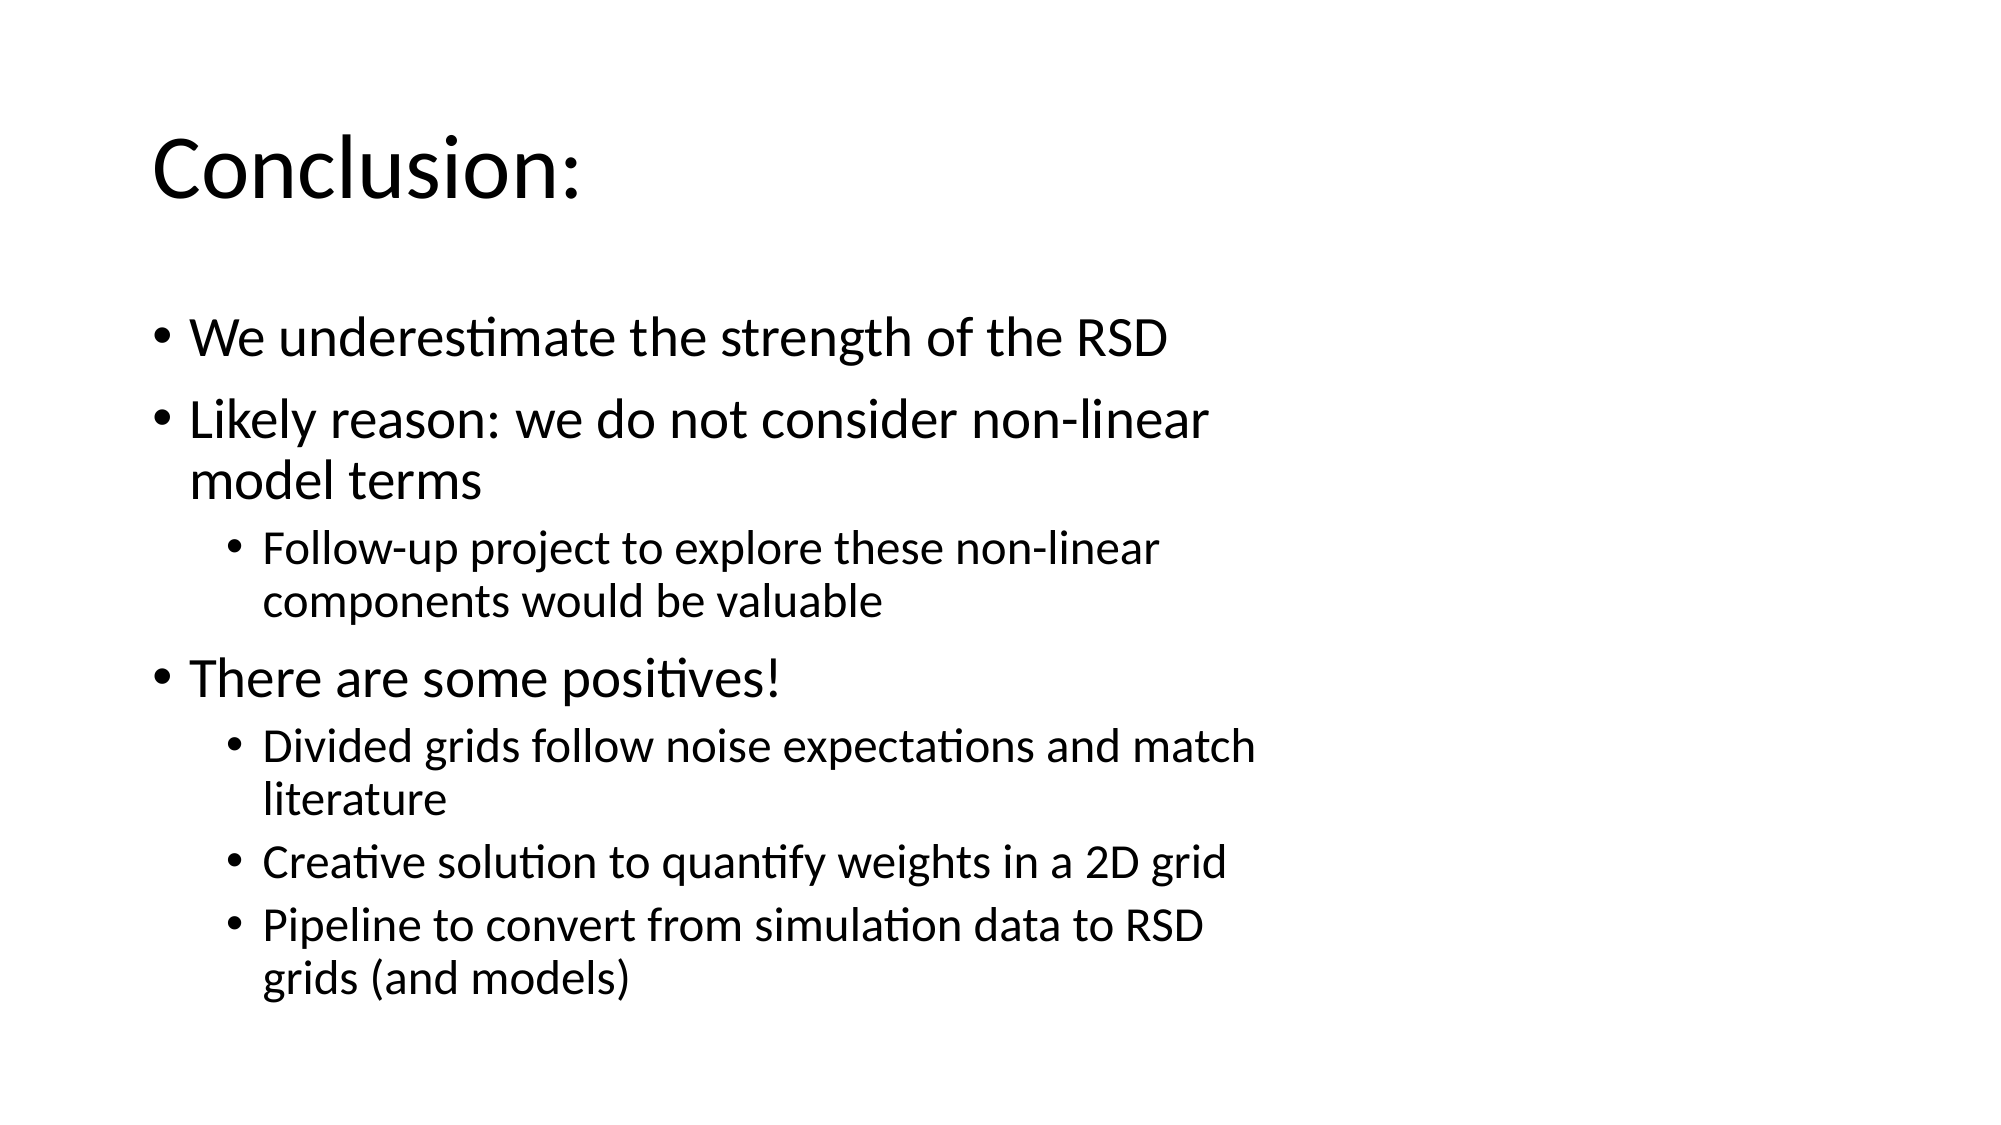

# Conclusion:
We underestimate the strength of the RSD
Likely reason: we do not consider non-linear model terms
Follow-up project to explore these non-linear components would be valuable
There are some positives!
Divided grids follow noise expectations and match literature
Creative solution to quantify weights in a 2D grid
Pipeline to convert from simulation data to RSD grids (and models)